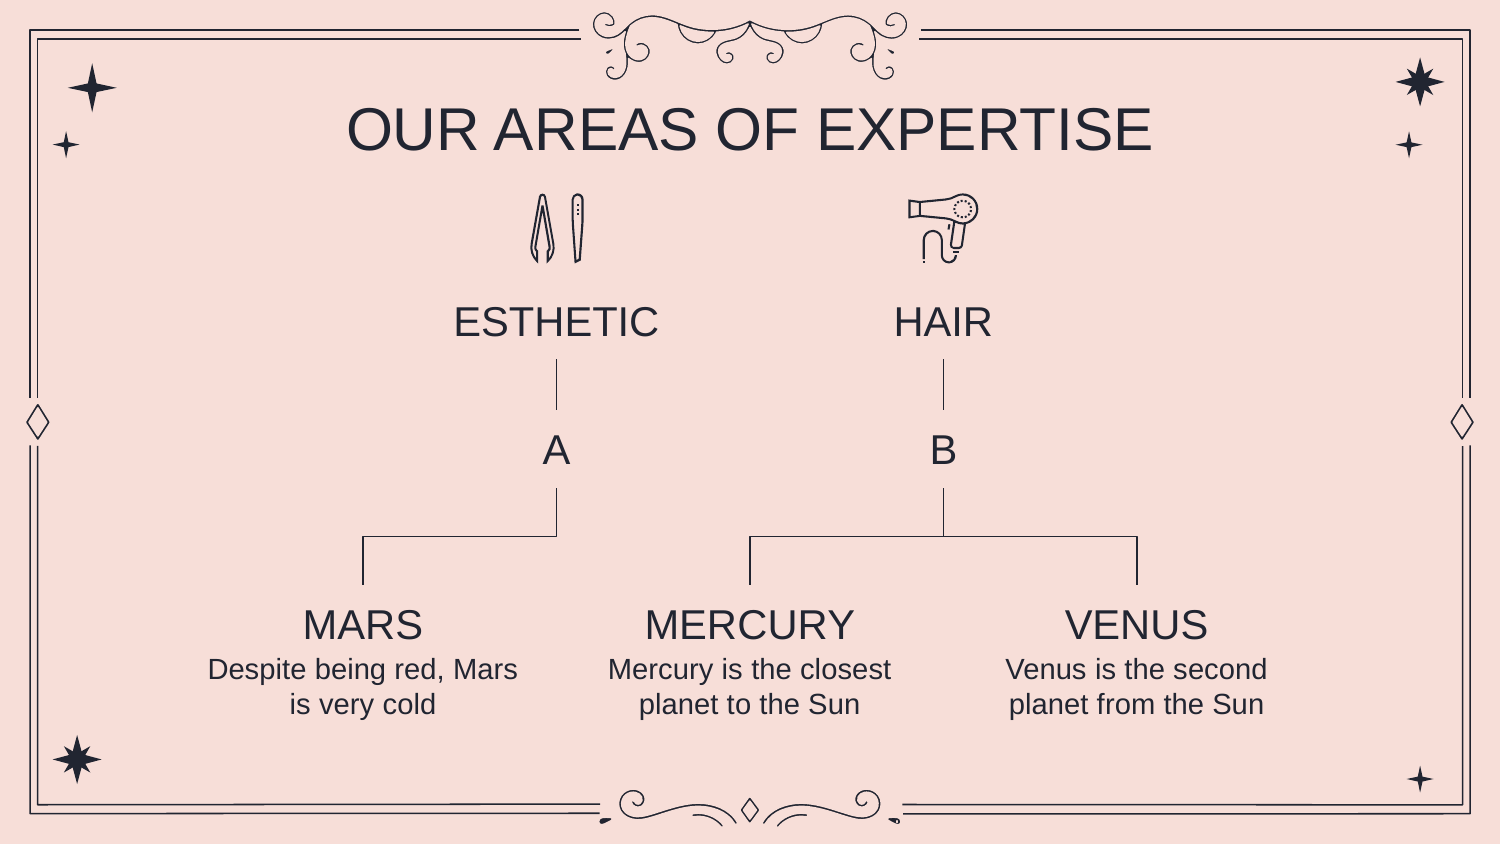

# OUR AREAS OF EXPERTISE

ESTHETIC
HAIR
A
B
MARS
MERCURY
VENUS
Despite being red, Mars is very cold
Mercury is the closest planet to the Sun
Venus is the second planet from the Sun